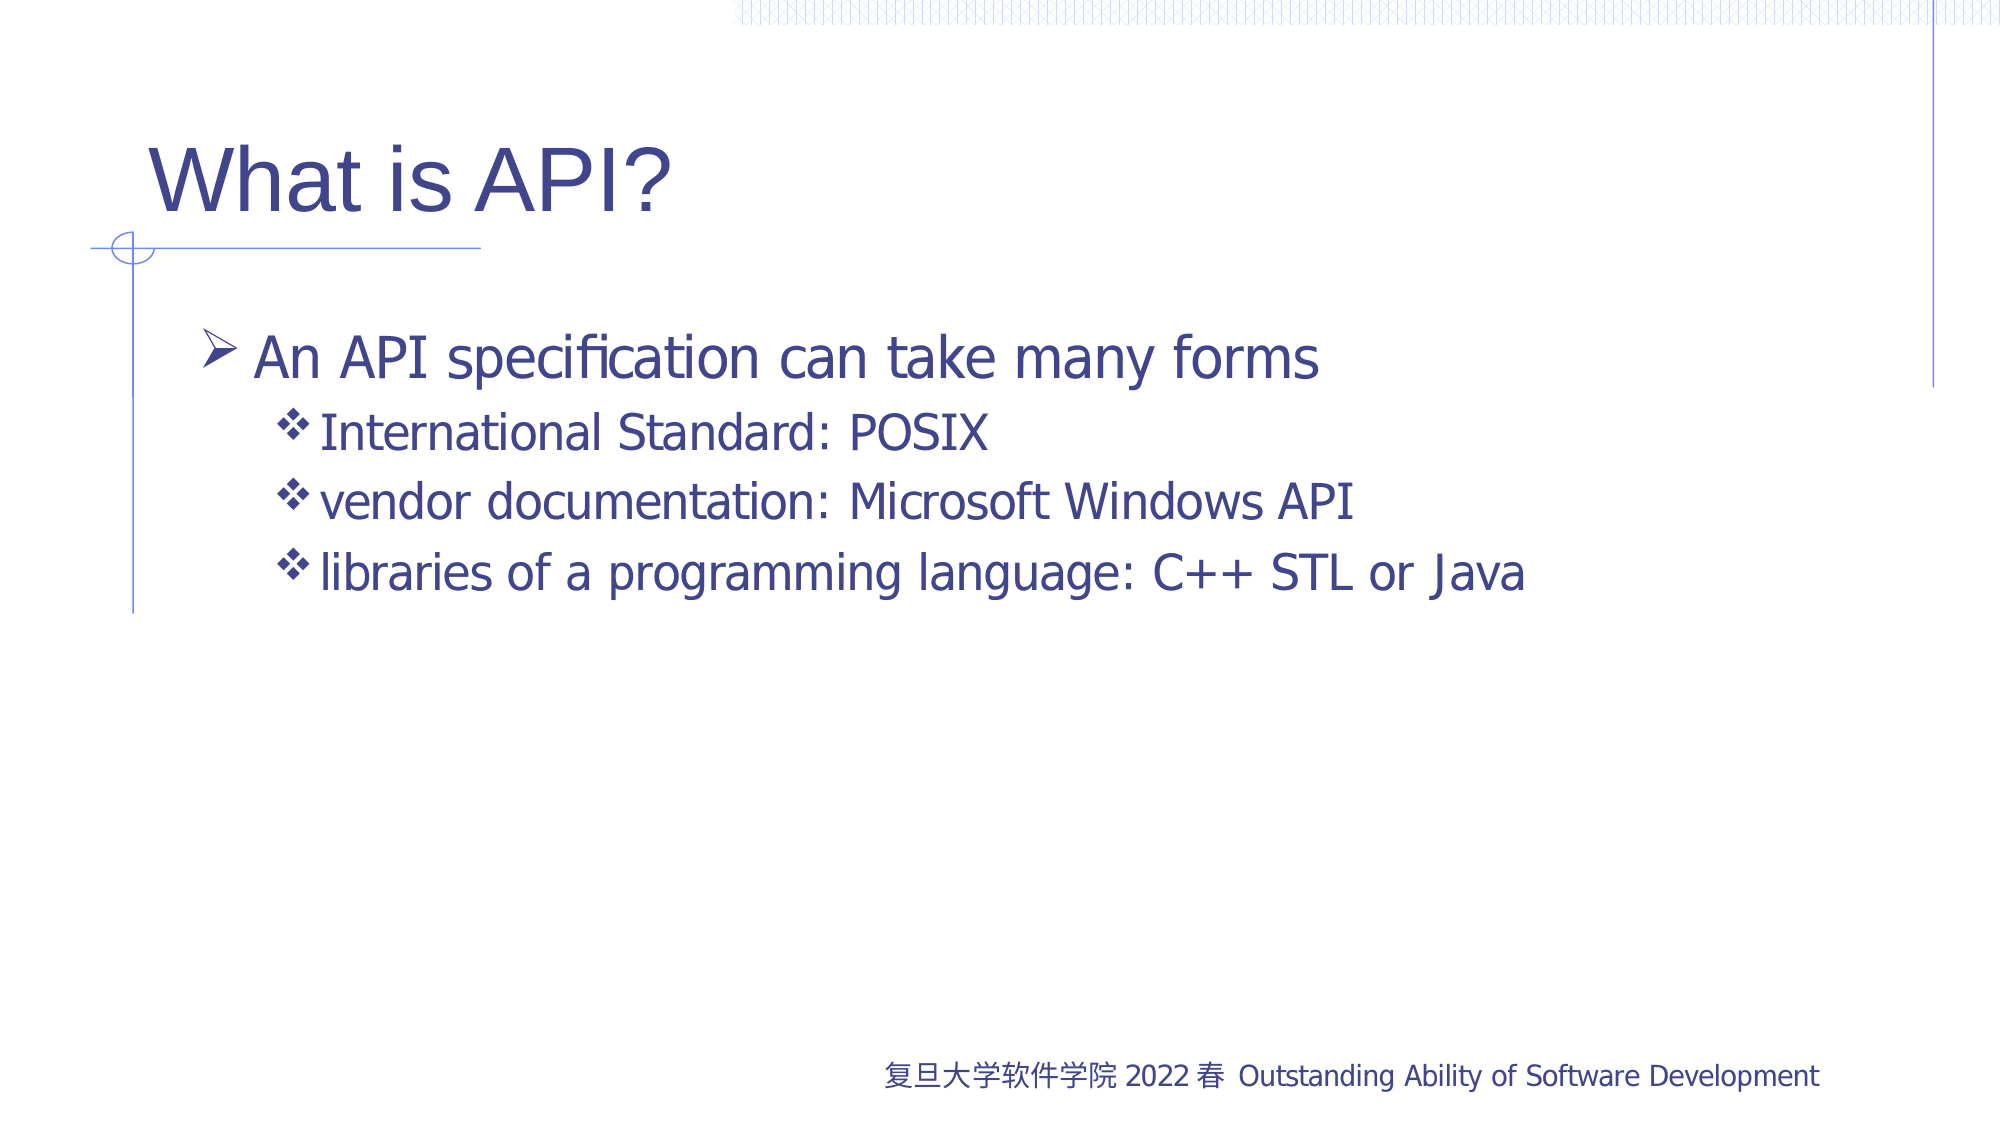

# What is API?
An API specification can take many forms
International Standard: POSIX
vendor documentation: Microsoft Windows API
libraries of a programming language: C++ STL or Java